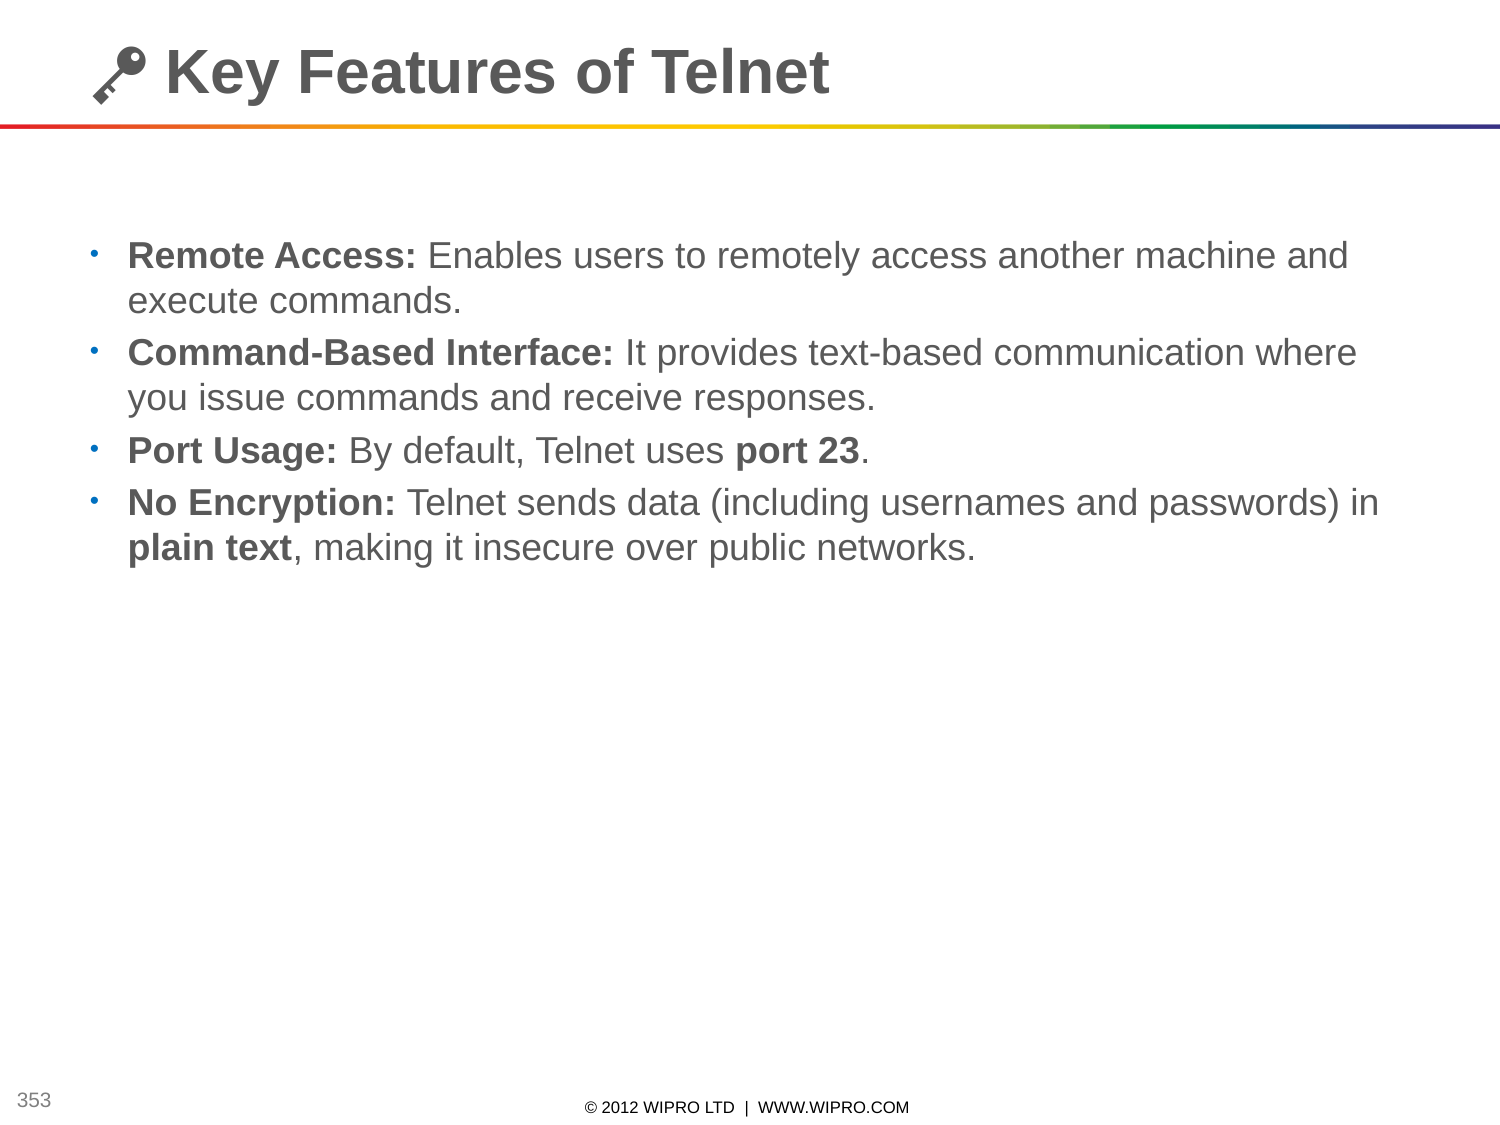

🔑 Key Features of Telnet

Remote Access: Enables users to remotely access another machine and execute commands.
Command-Based Interface: It provides text-based communication where you issue commands and receive responses.
Port Usage: By default, Telnet uses port 23.
No Encryption: Telnet sends data (including usernames and passwords) in plain text, making it insecure over public networks.